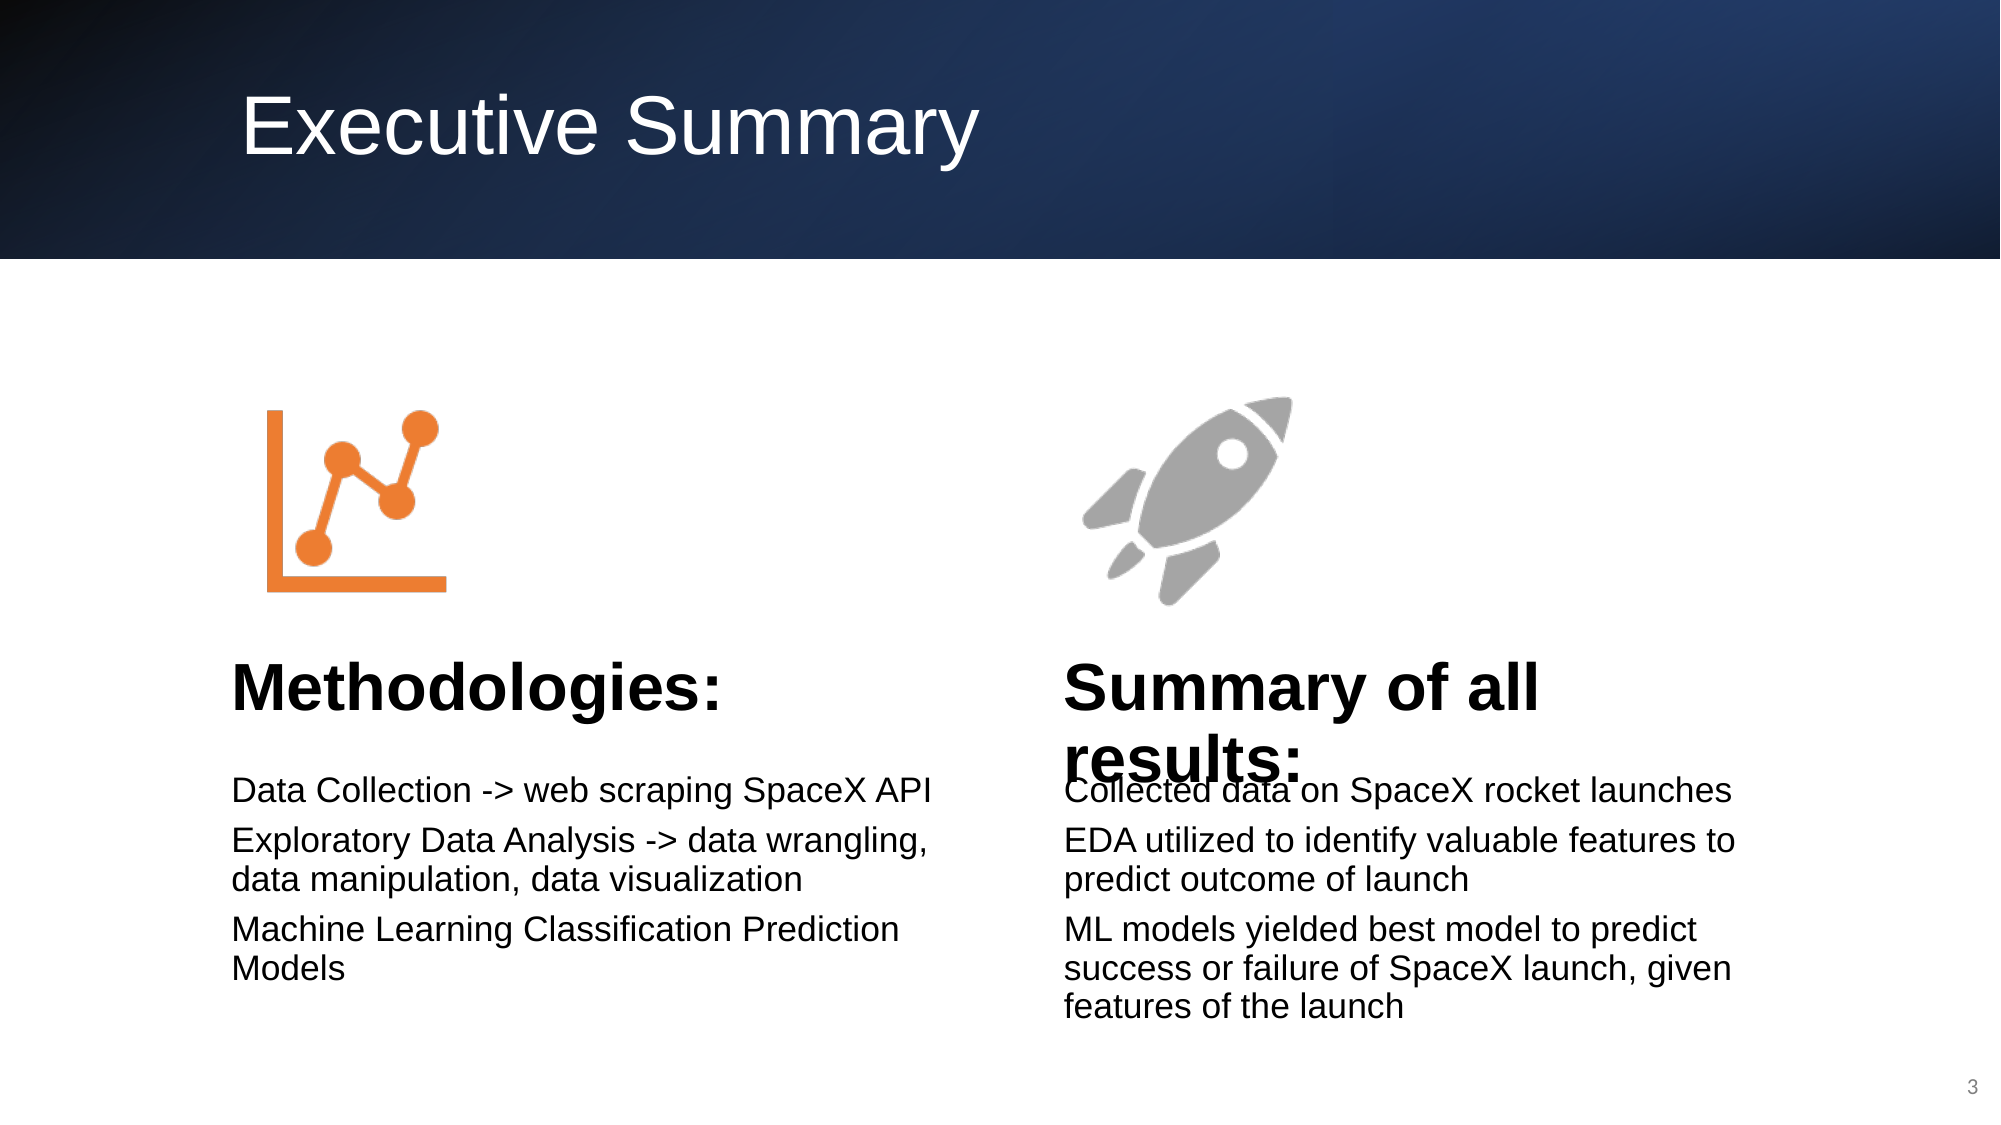

Executive Summary
Methodologies:
Data Collection -> web scraping SpaceX API
Exploratory Data Analysis -> data wrangling, data manipulation, data visualization
Machine Learning Classification Prediction Models
Summary of all results:
Collected data on SpaceX rocket launches
EDA utilized to identify valuable features to predict outcome of launch
ML models yielded best model to predict success or failure of SpaceX launch, given features of the launch
3